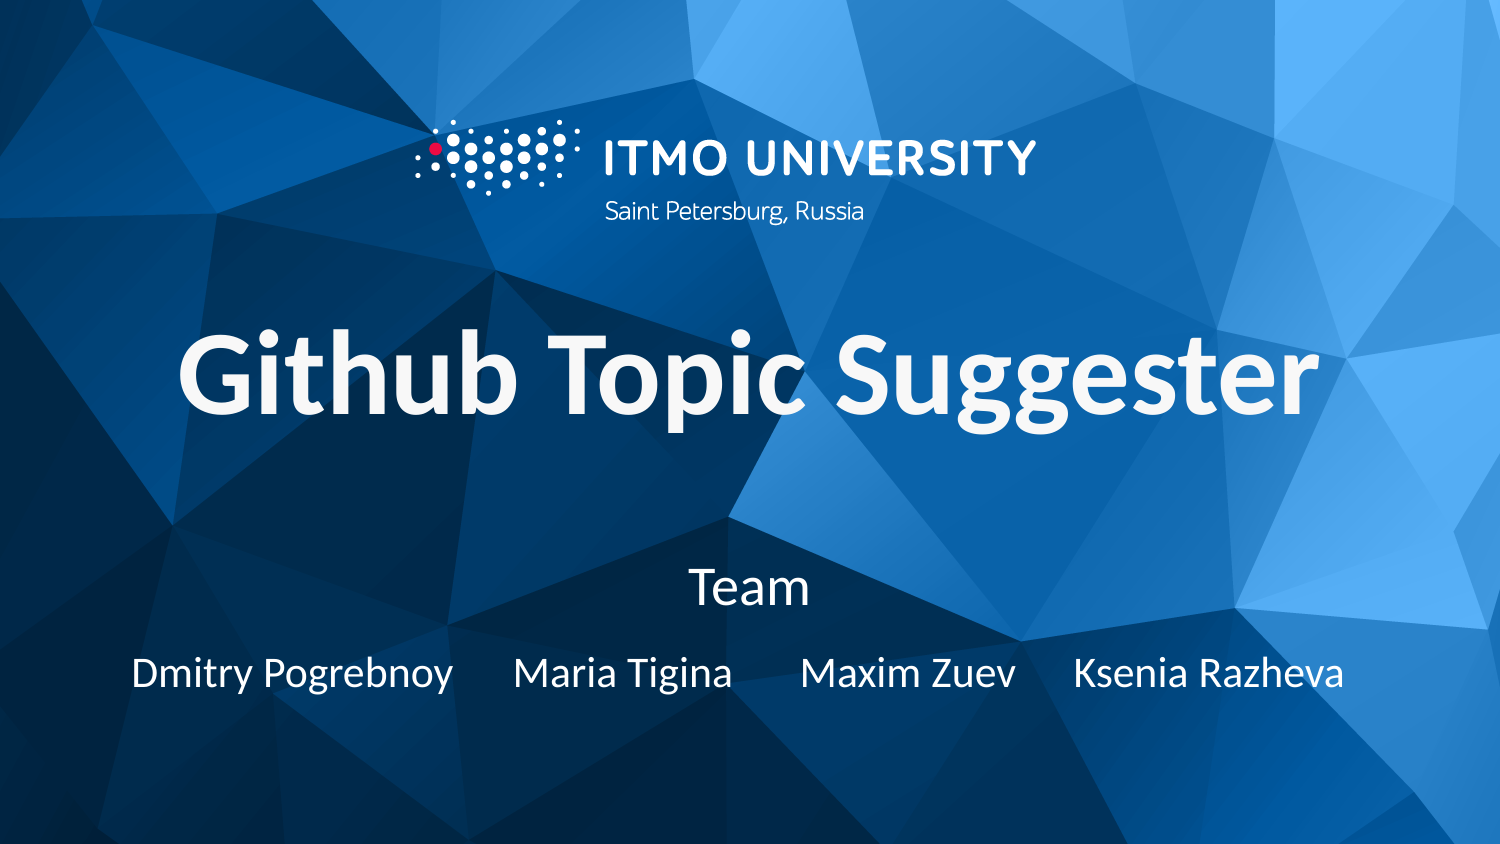

# Github Topic Suggester
Team
Dmitry Pogrebnoy
Maria Tigina
Maxim Zuev
Ksenia Razheva